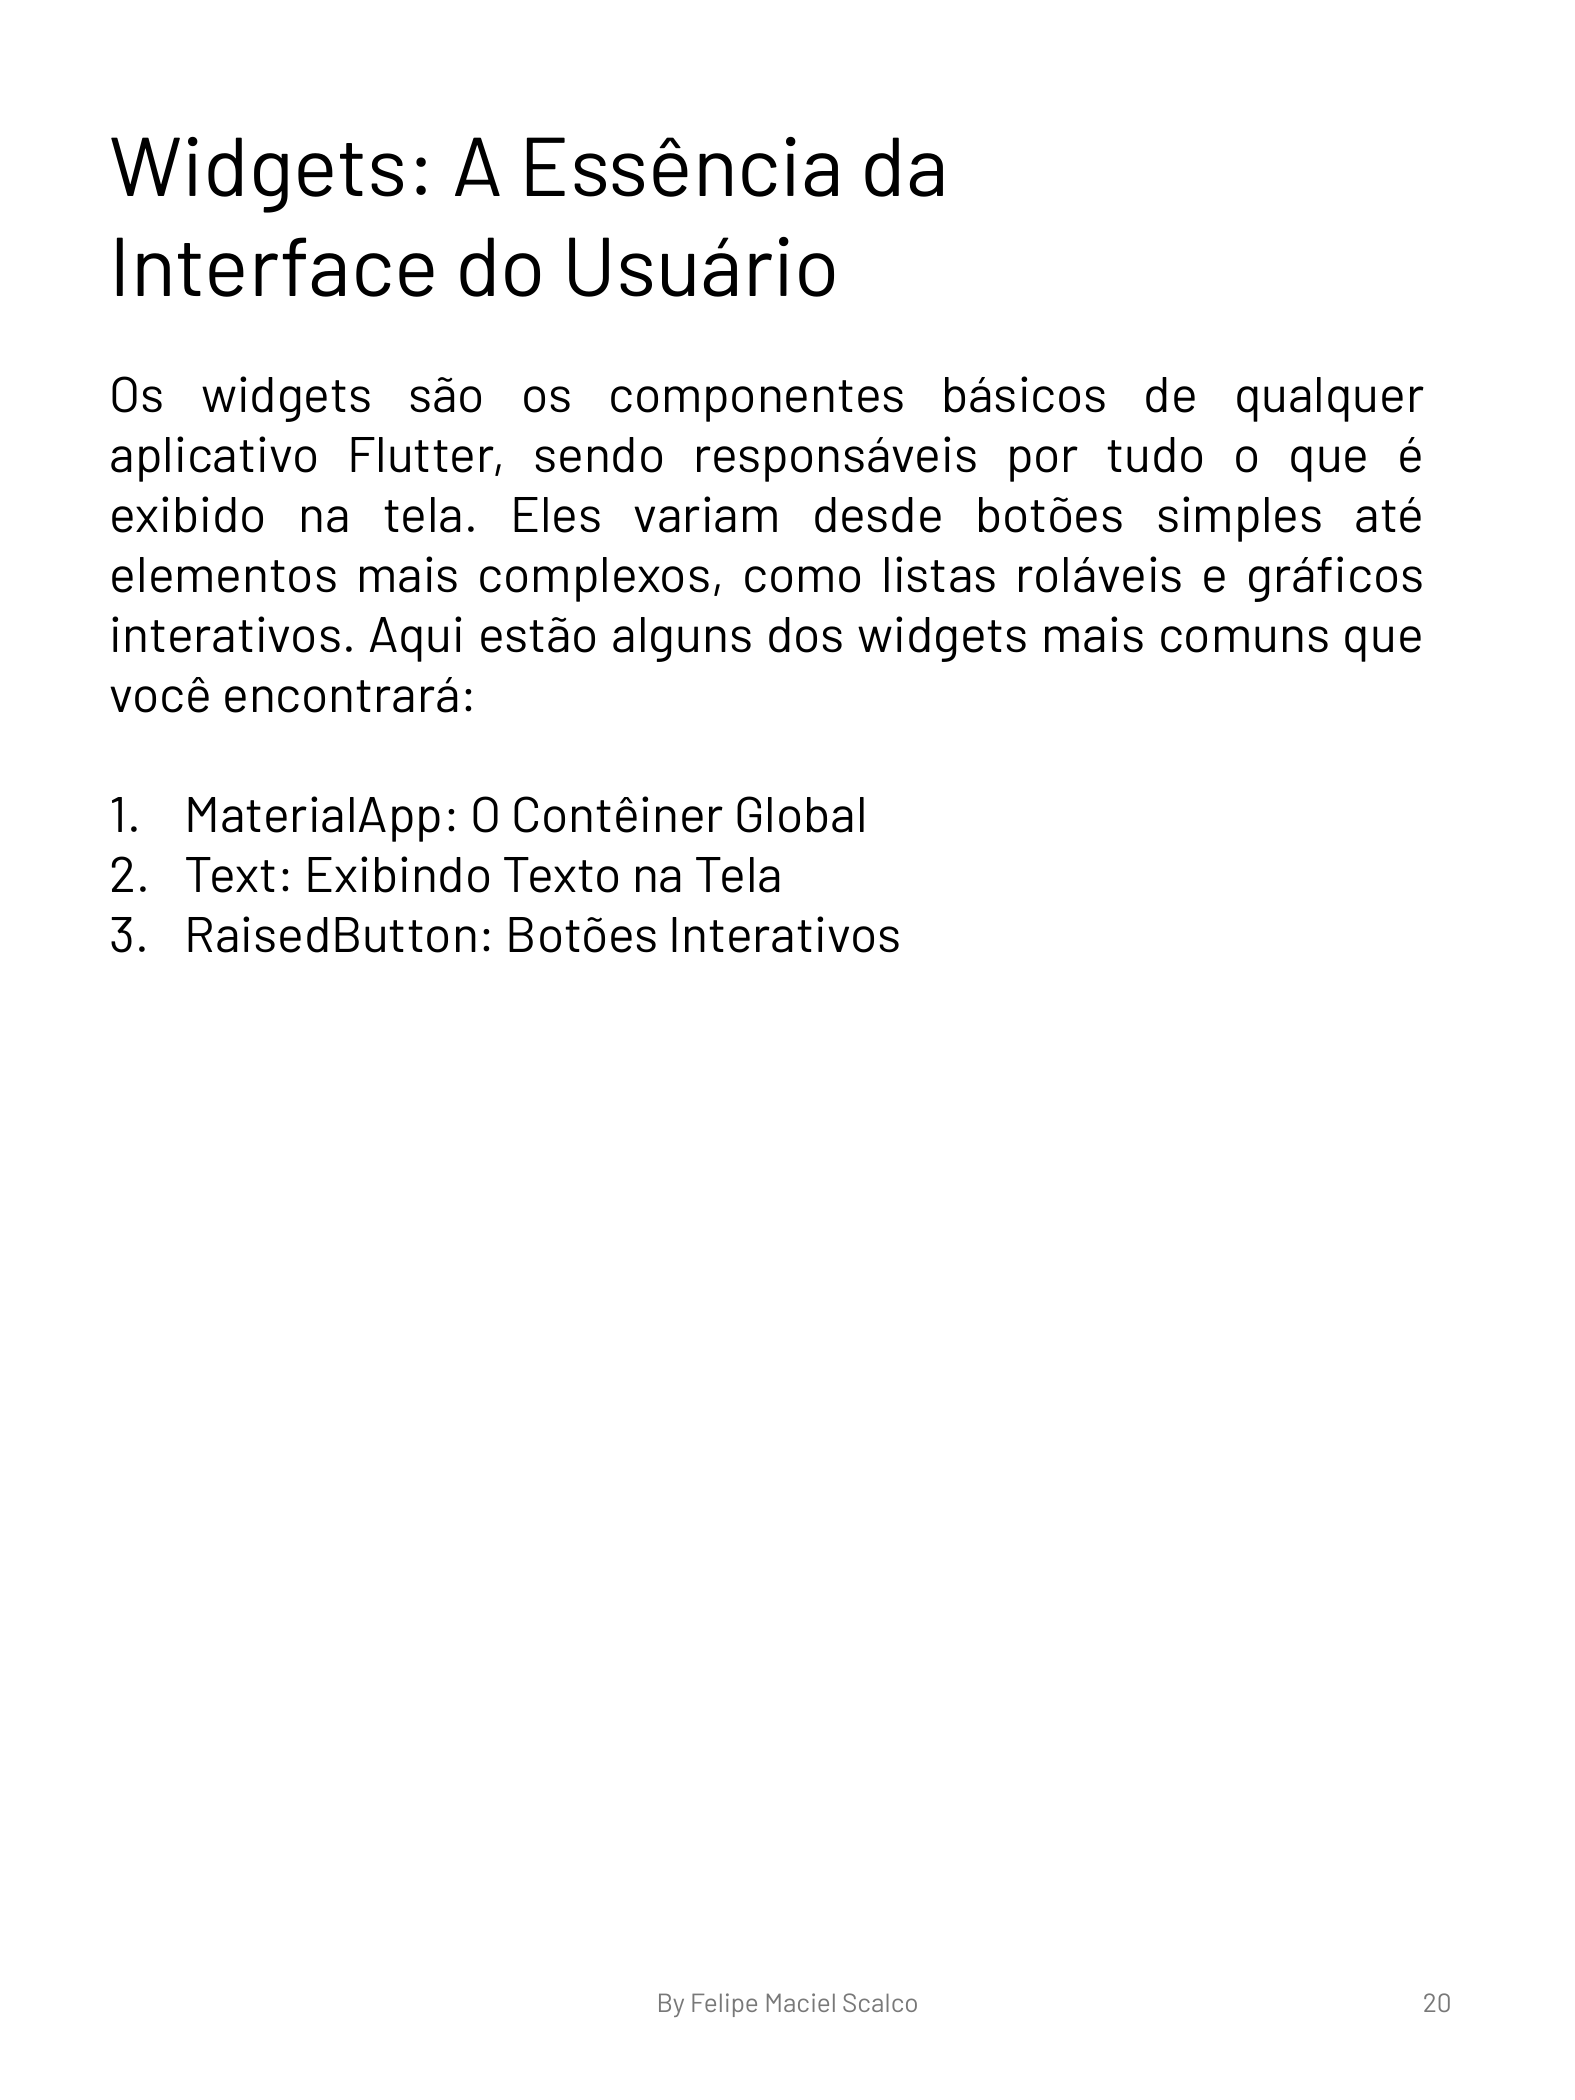

Widgets: A Essência da Interface do Usuário
Os widgets são os componentes básicos de qualquer aplicativo Flutter, sendo responsáveis por tudo o que é exibido na tela. Eles variam desde botões simples até elementos mais complexos, como listas roláveis e gráficos interativos. Aqui estão alguns dos widgets mais comuns que você encontrará:

MaterialApp: O Contêiner Global
Text: Exibindo Texto na Tela
RaisedButton: Botões Interativos
By Felipe Maciel Scalco
20